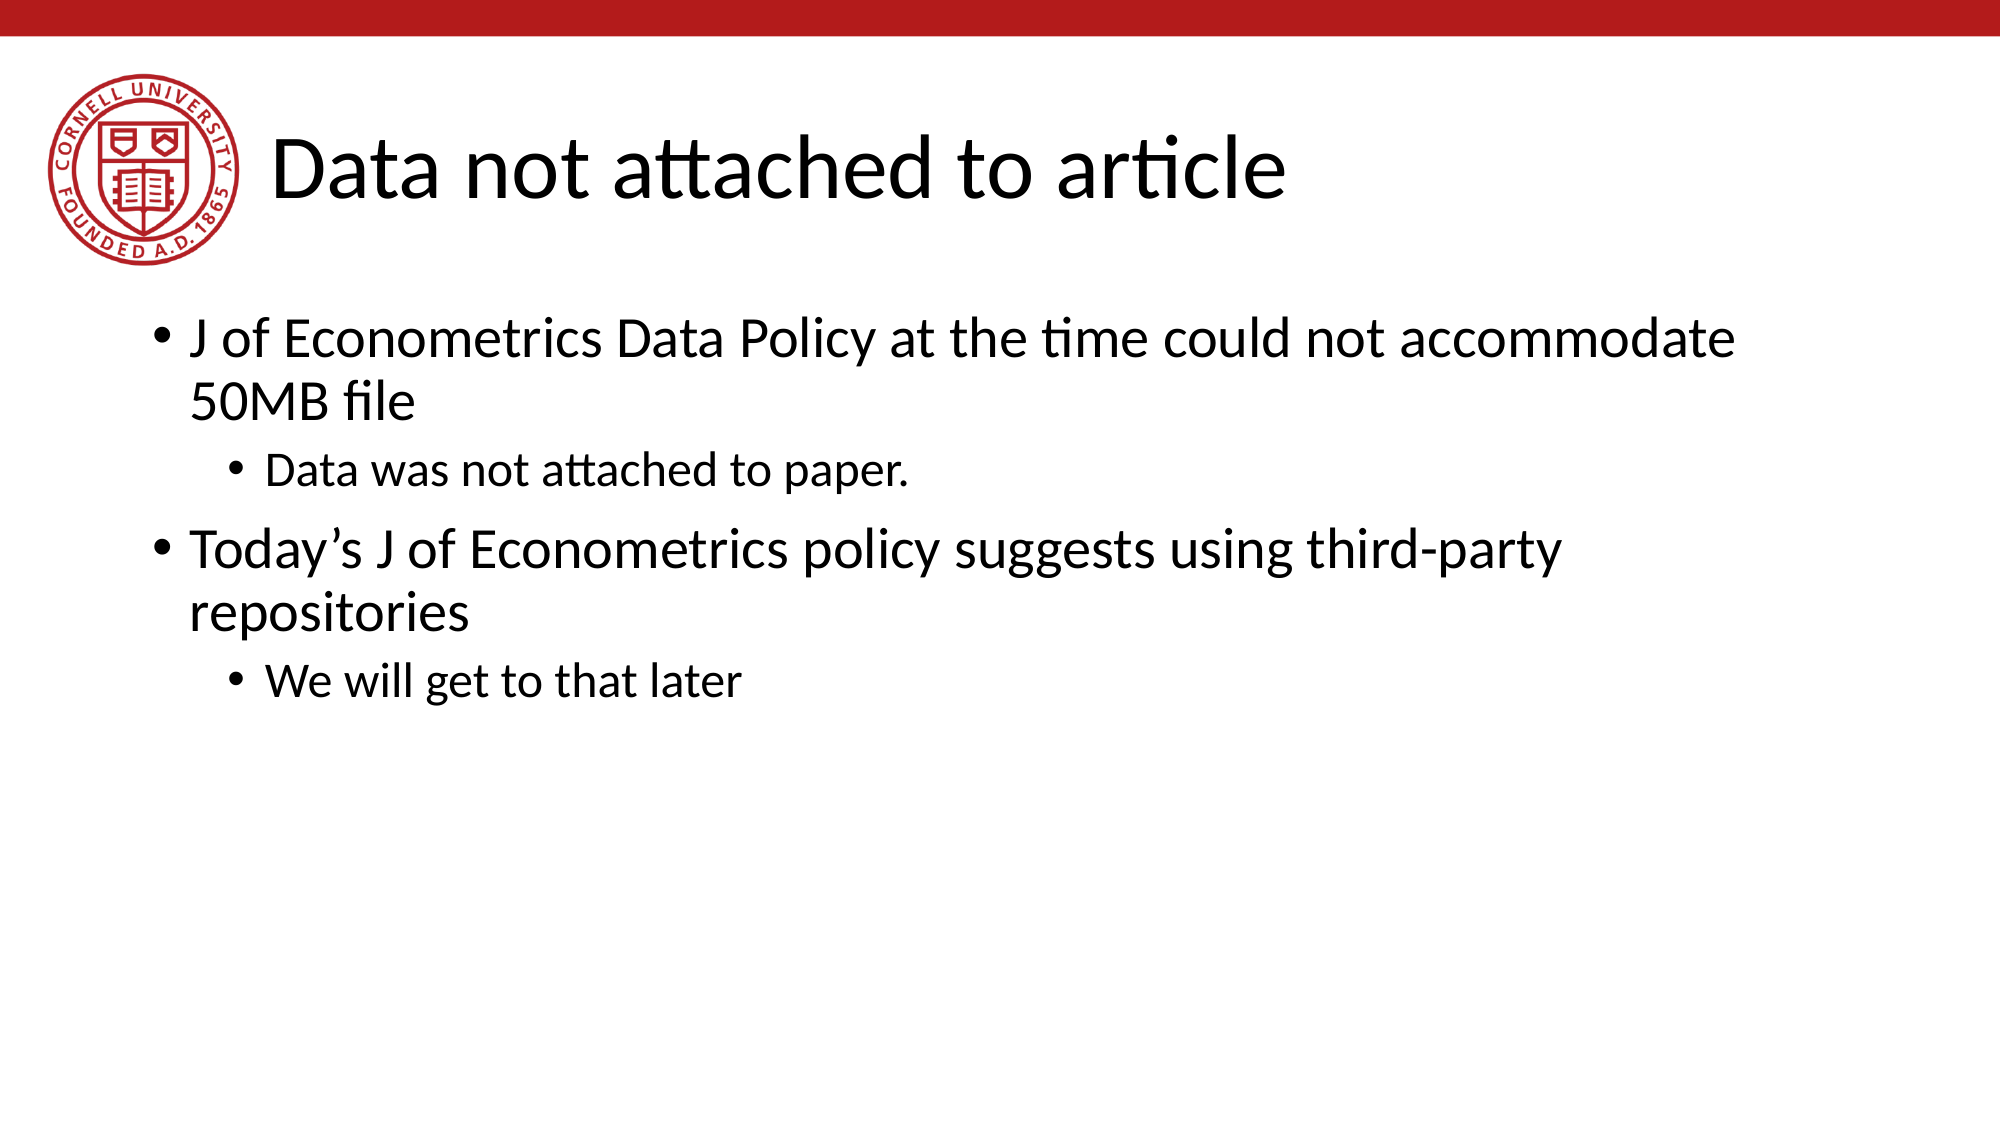

# Data not attached to article
J of Econometrics Data Policy at the time could not accommodate 50MB file
Data was not attached to paper.
Today’s J of Econometrics policy suggests using third-party repositories
We will get to that later